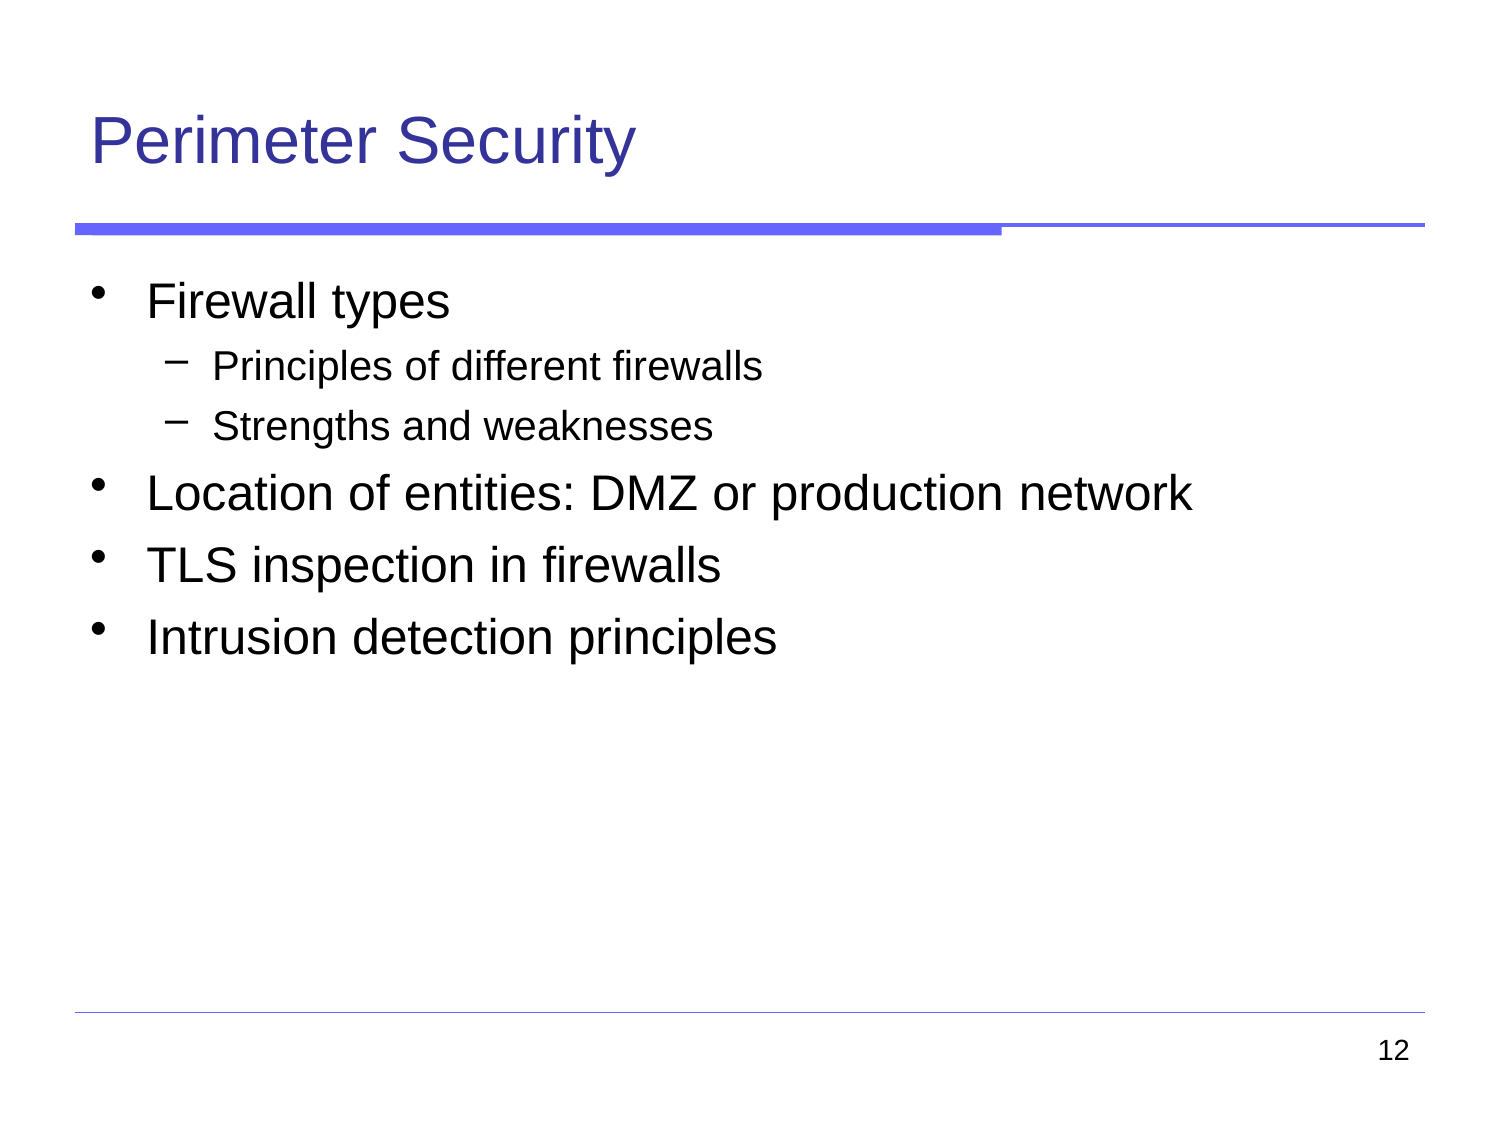

# Perimeter Security
Firewall types
Principles of different firewalls
Strengths and weaknesses
Location of entities: DMZ or production network
TLS inspection in firewalls
Intrusion detection principles

12